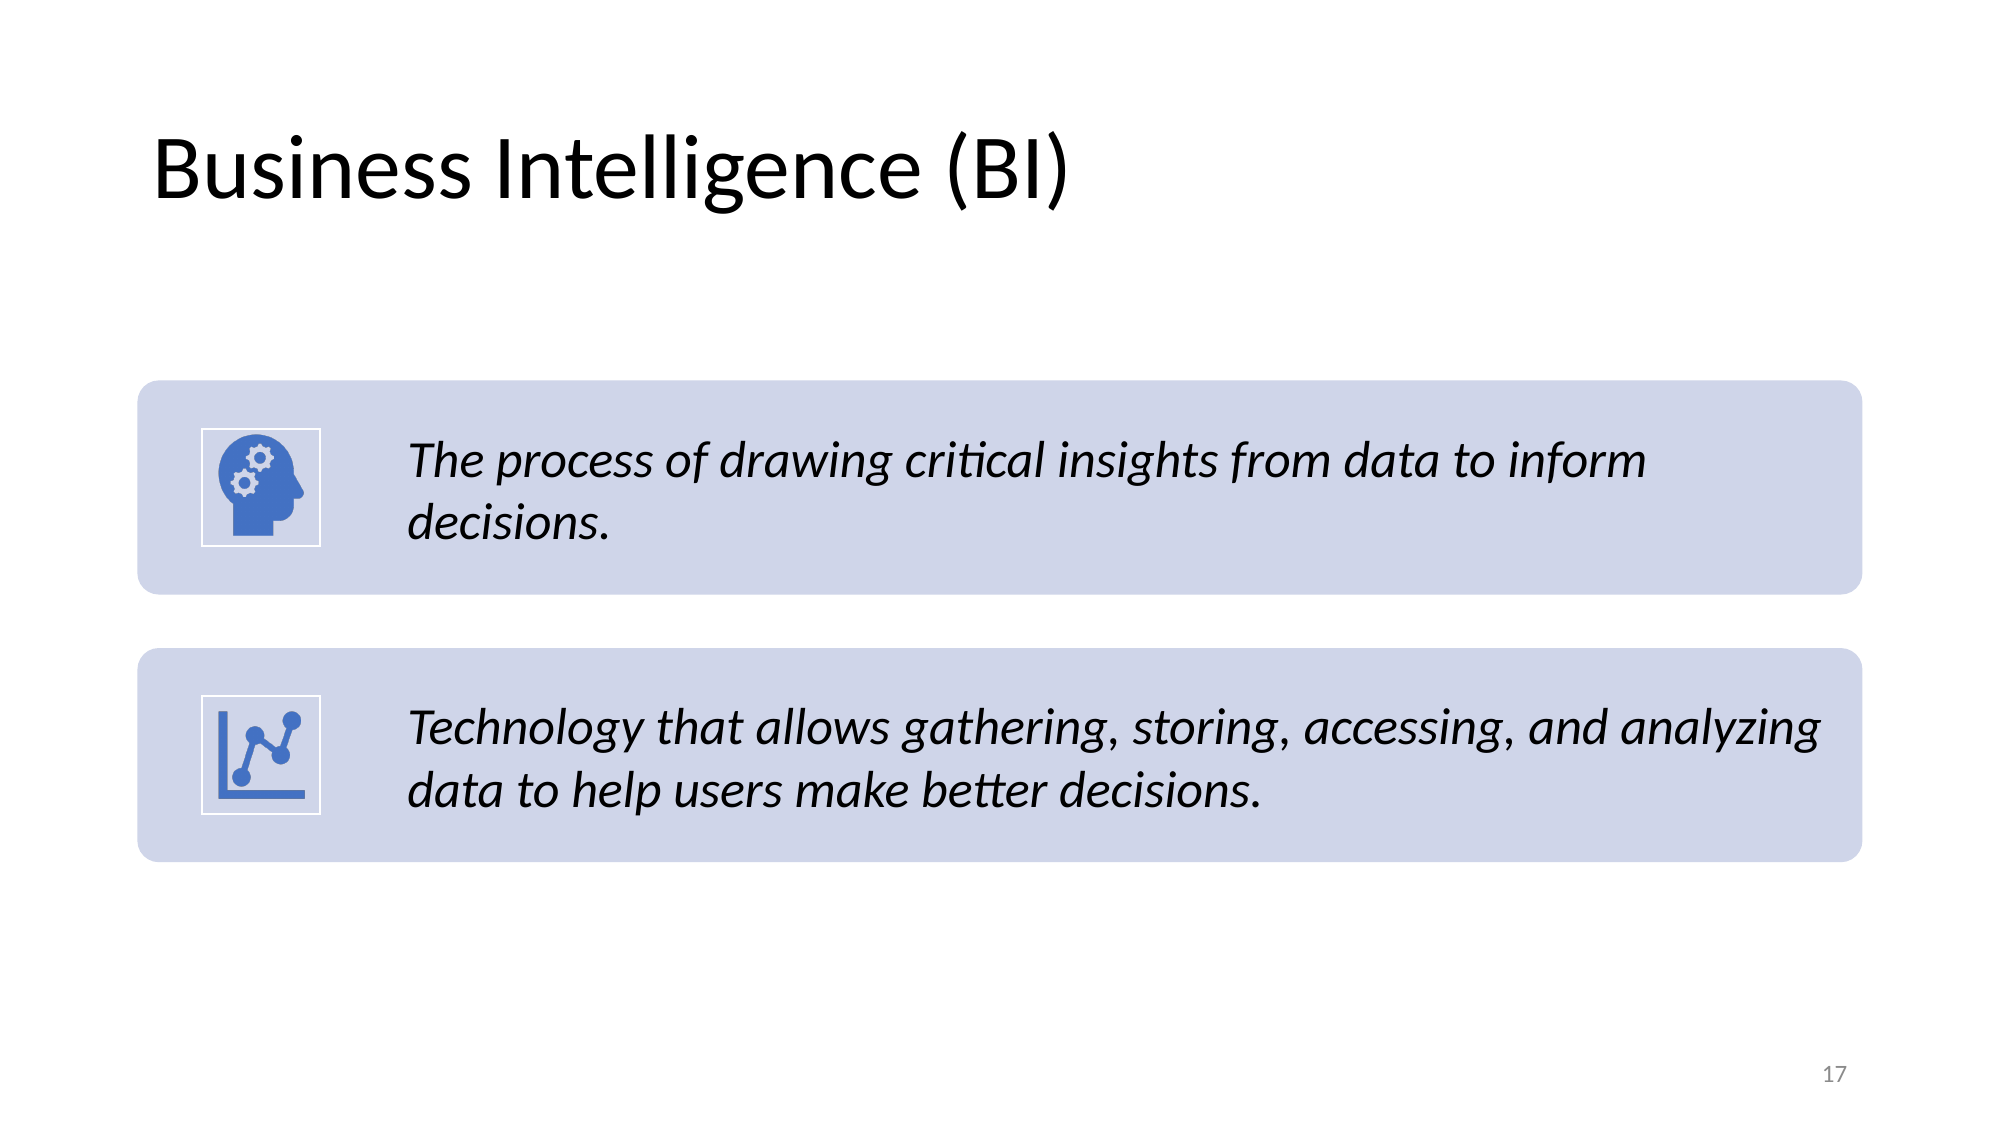

# Business Intelligence (BI)
The process of drawing critical insights from data to inform decisions.
Technology that allows gathering, storing, accessing, and analyzing data to help users make better decisions.
17